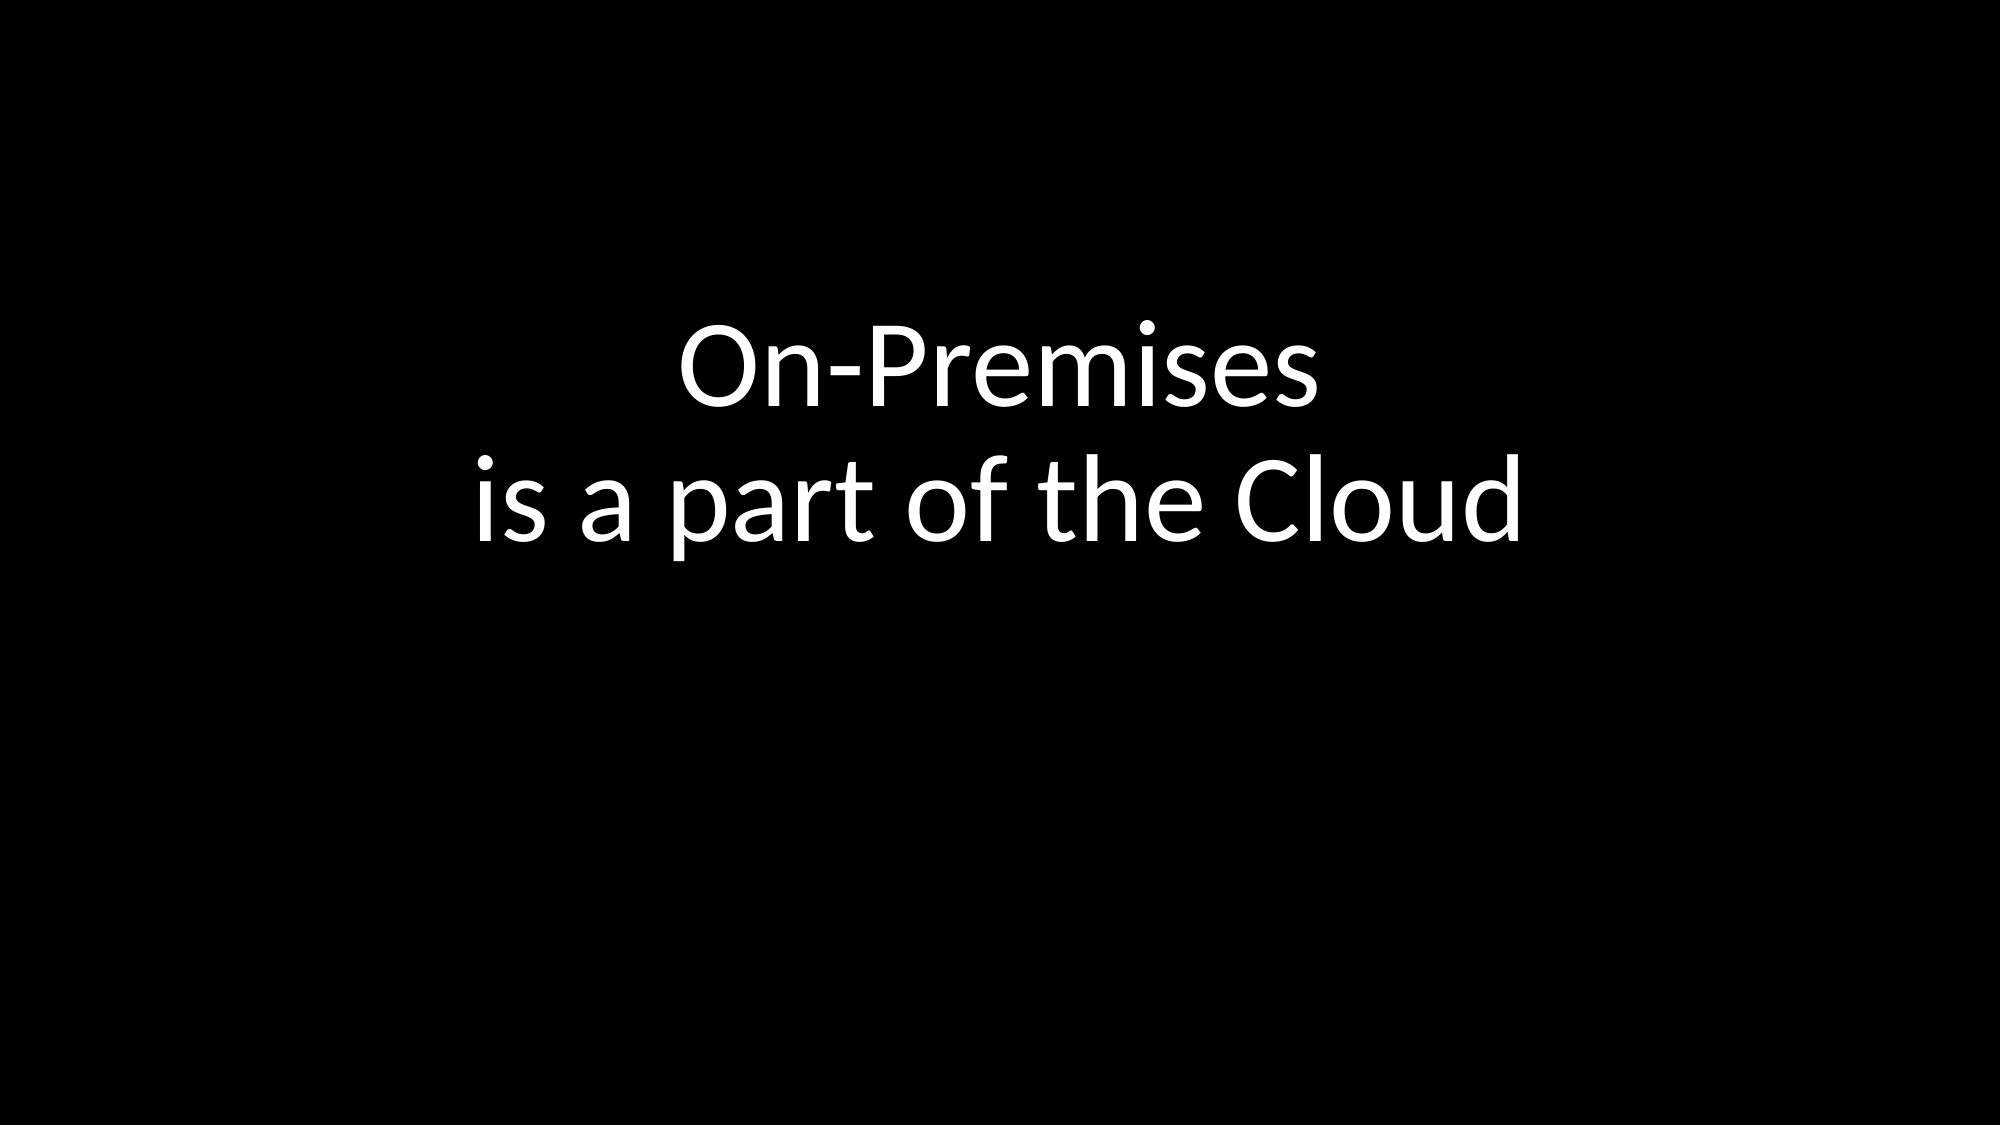

# On-Premises is a part of the Cloud